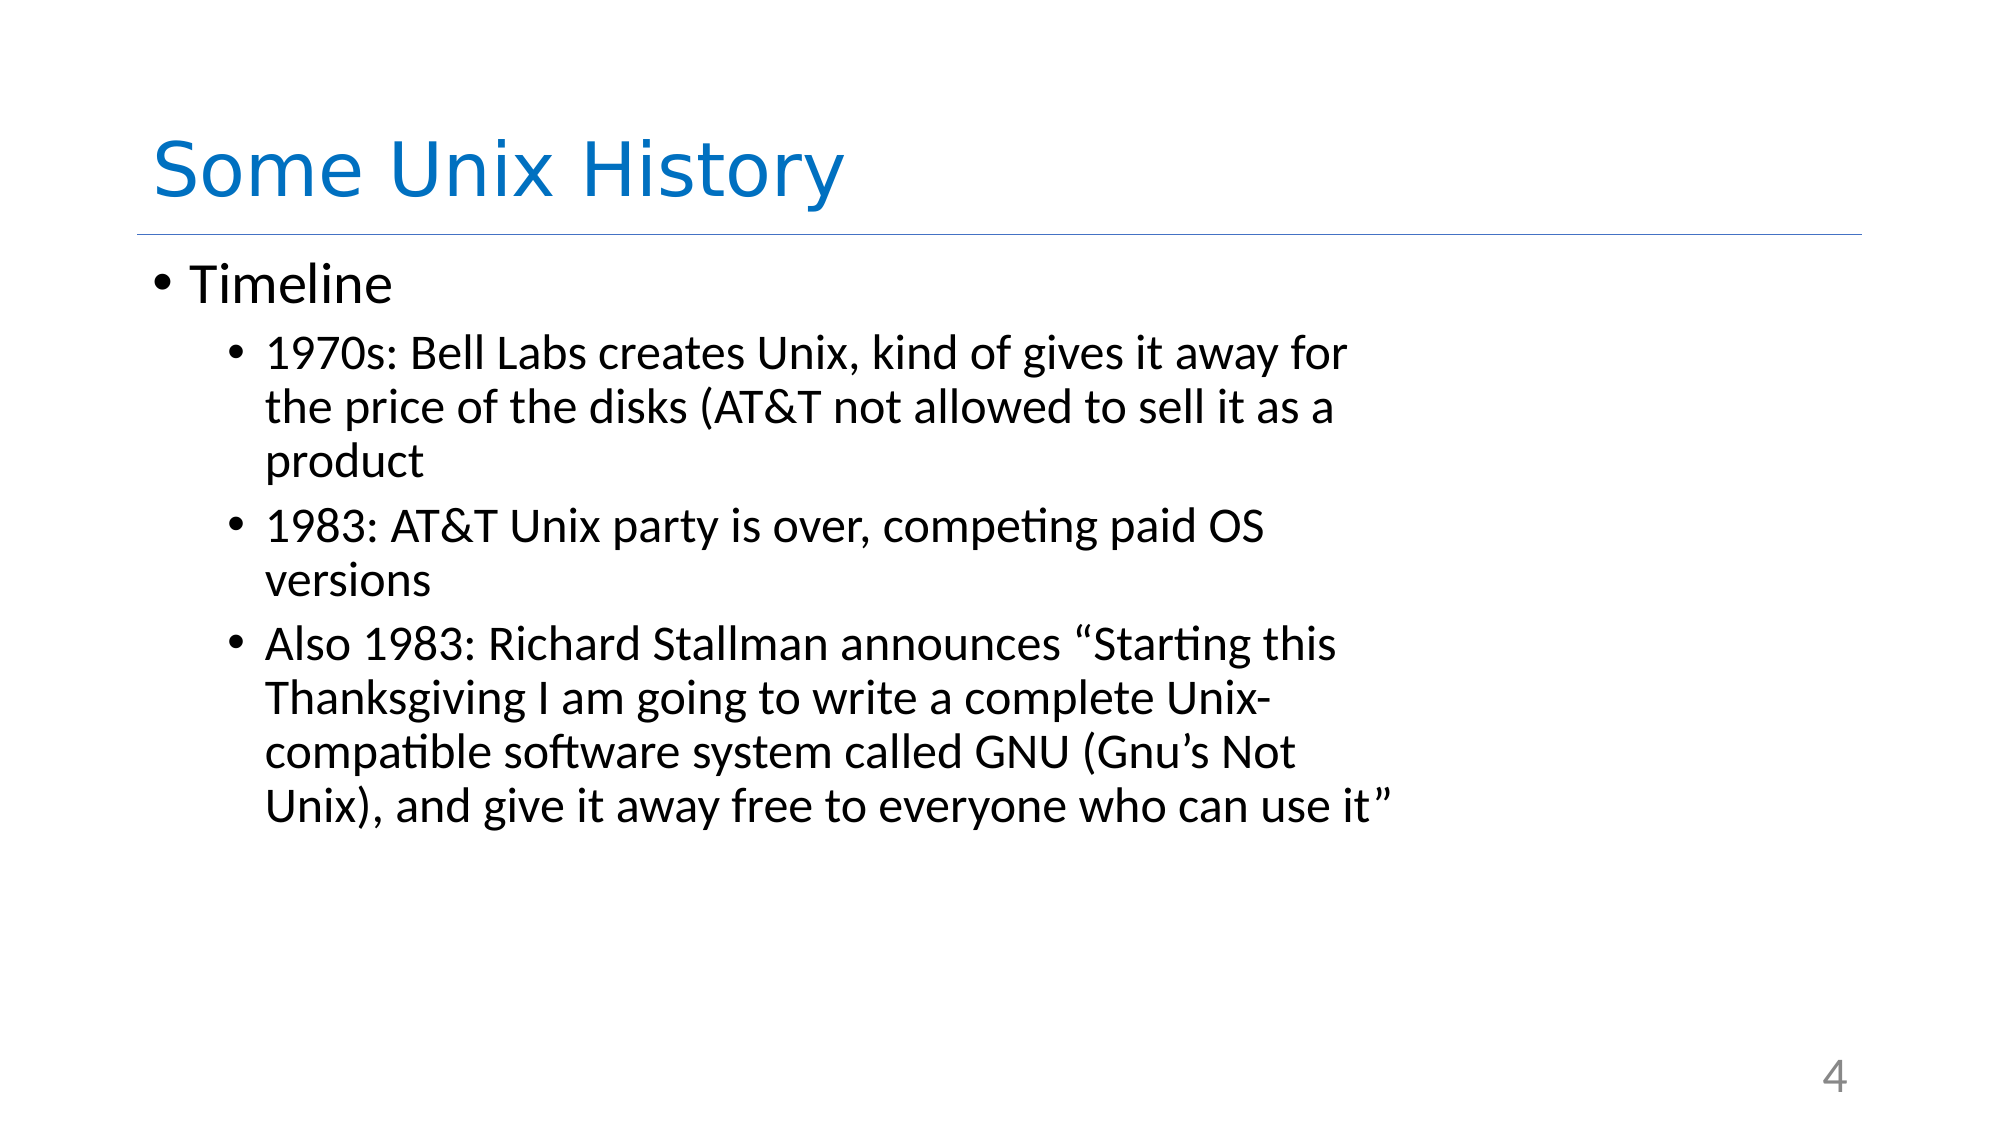

# Some Unix History
Timeline
1970s: Bell Labs creates Unix, kind of gives it away for the price of the disks (AT&T not allowed to sell it as a product
1983: AT&T Unix party is over, competing paid OS versions
Also 1983: Richard Stallman announces “Starting this Thanksgiving I am going to write a complete Unix-compatible software system called GNU (Gnu’s Not Unix), and give it away free to everyone who can use it”
4